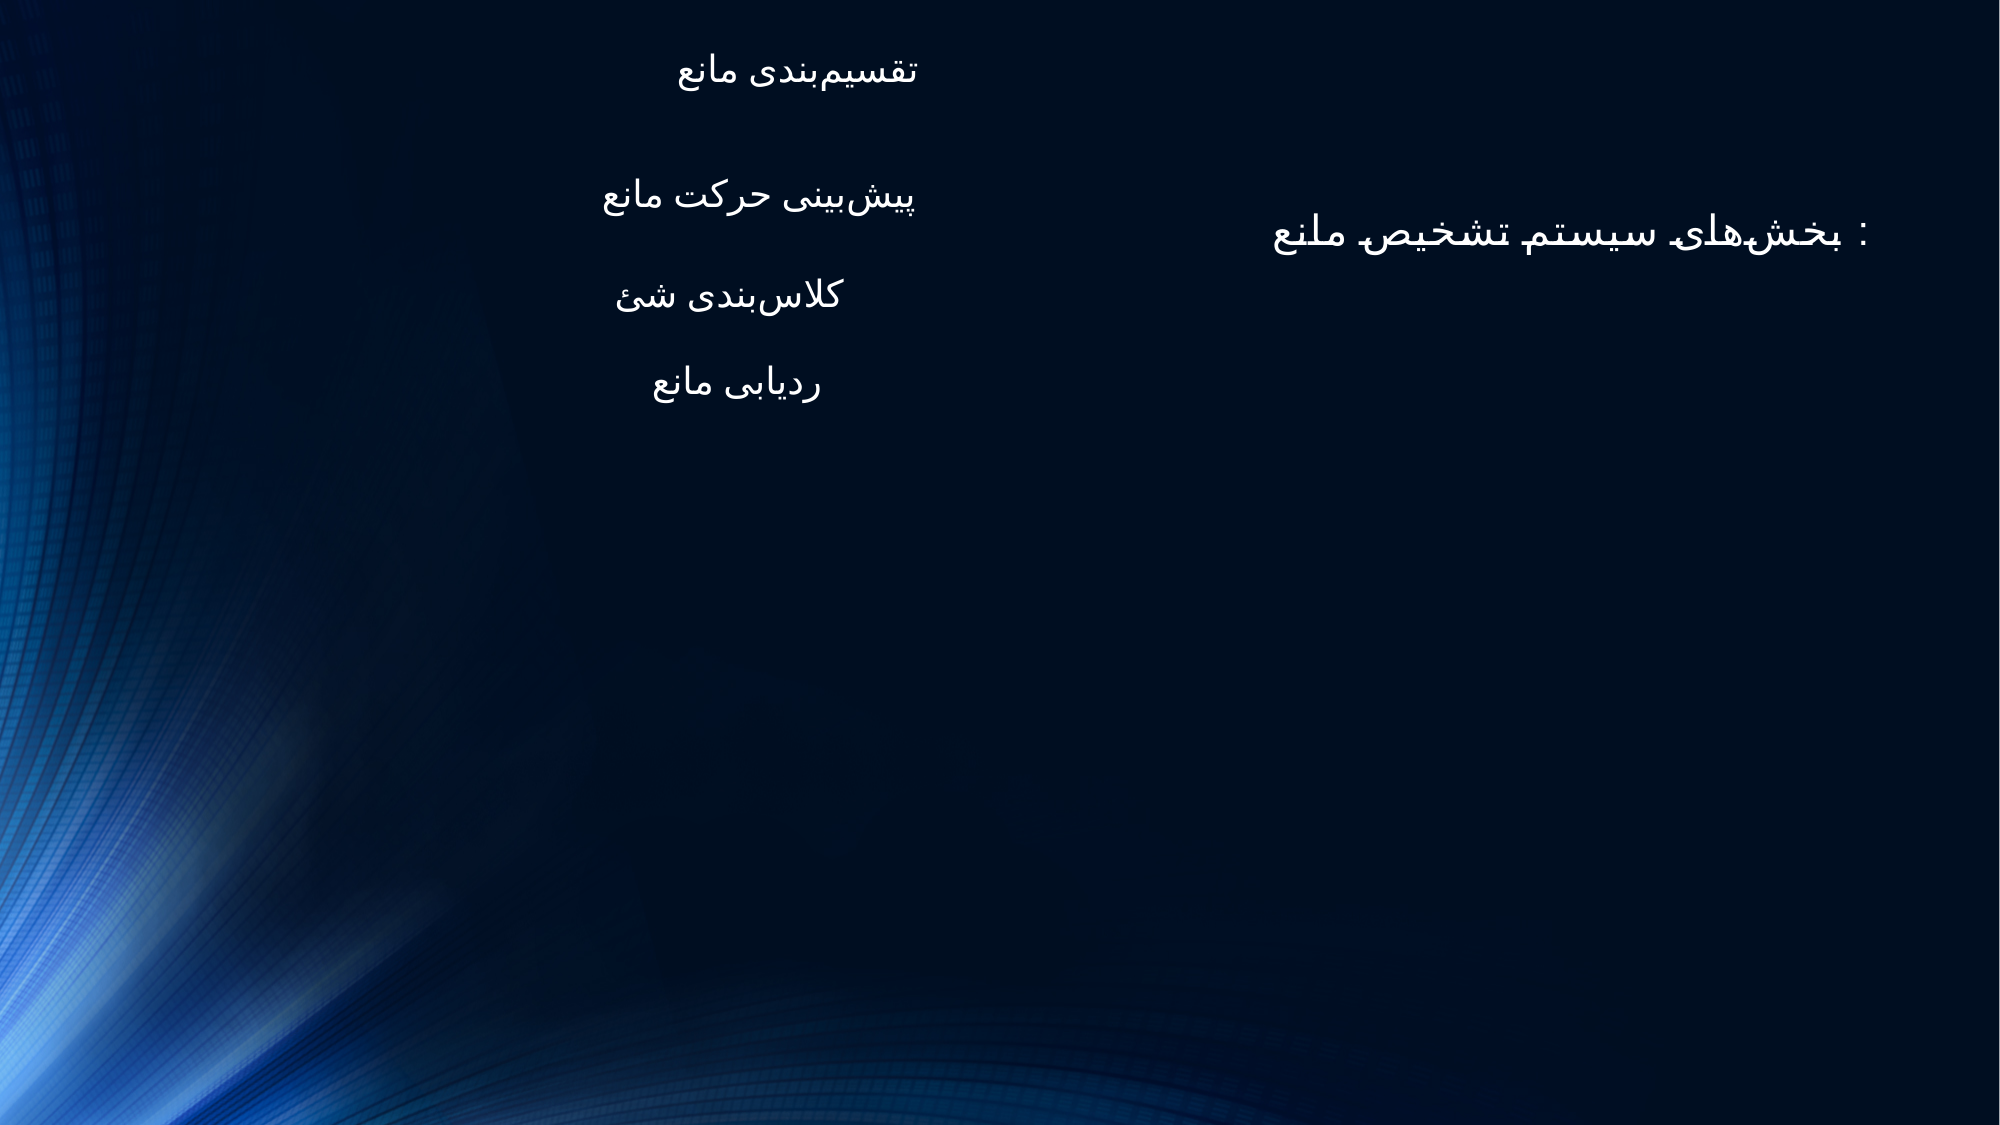

تقسیم‌بندی مانع
پیش‌بینی حرکت مانع
# بخش‌های سیستم تشخیص مانع :
کلاس‌بندی شئ
ردیابی مانع